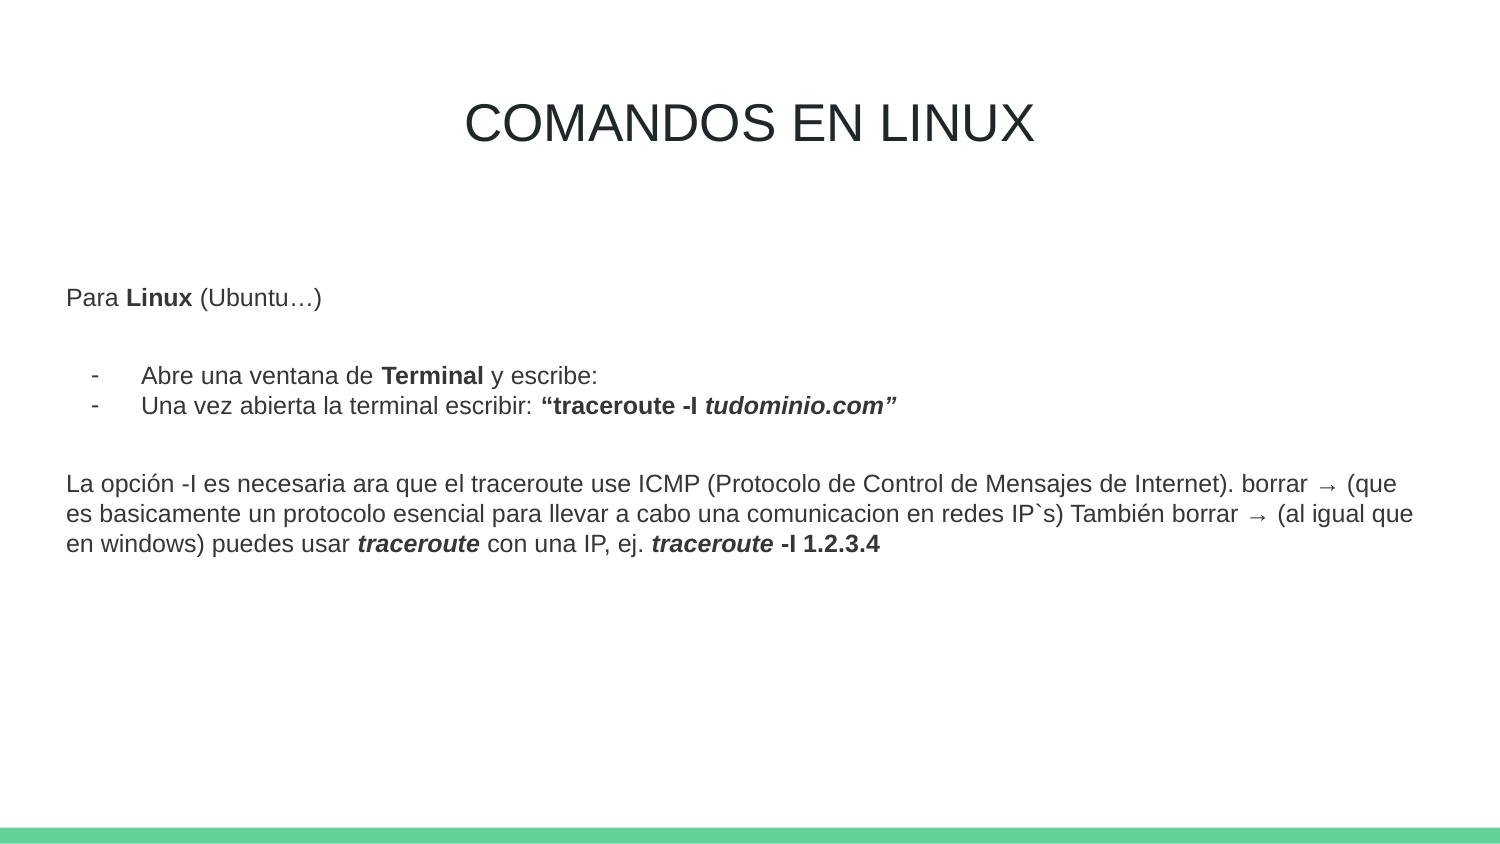

# COMANDOS EN LINUX

Para Linux (Ubuntu…)
Abre una ventana de Terminal y escribe:
Una vez abierta la terminal escribir: “traceroute -I tudominio.com”
La opción -I es necesaria ara que el traceroute use ICMP (Protocolo de Control de Mensajes de Internet). borrar → (que es basicamente un protocolo esencial para llevar a cabo una comunicacion en redes IP`s) También borrar → (al igual que en windows) puedes usar traceroute con una IP, ej. traceroute -I 1.2.3.4